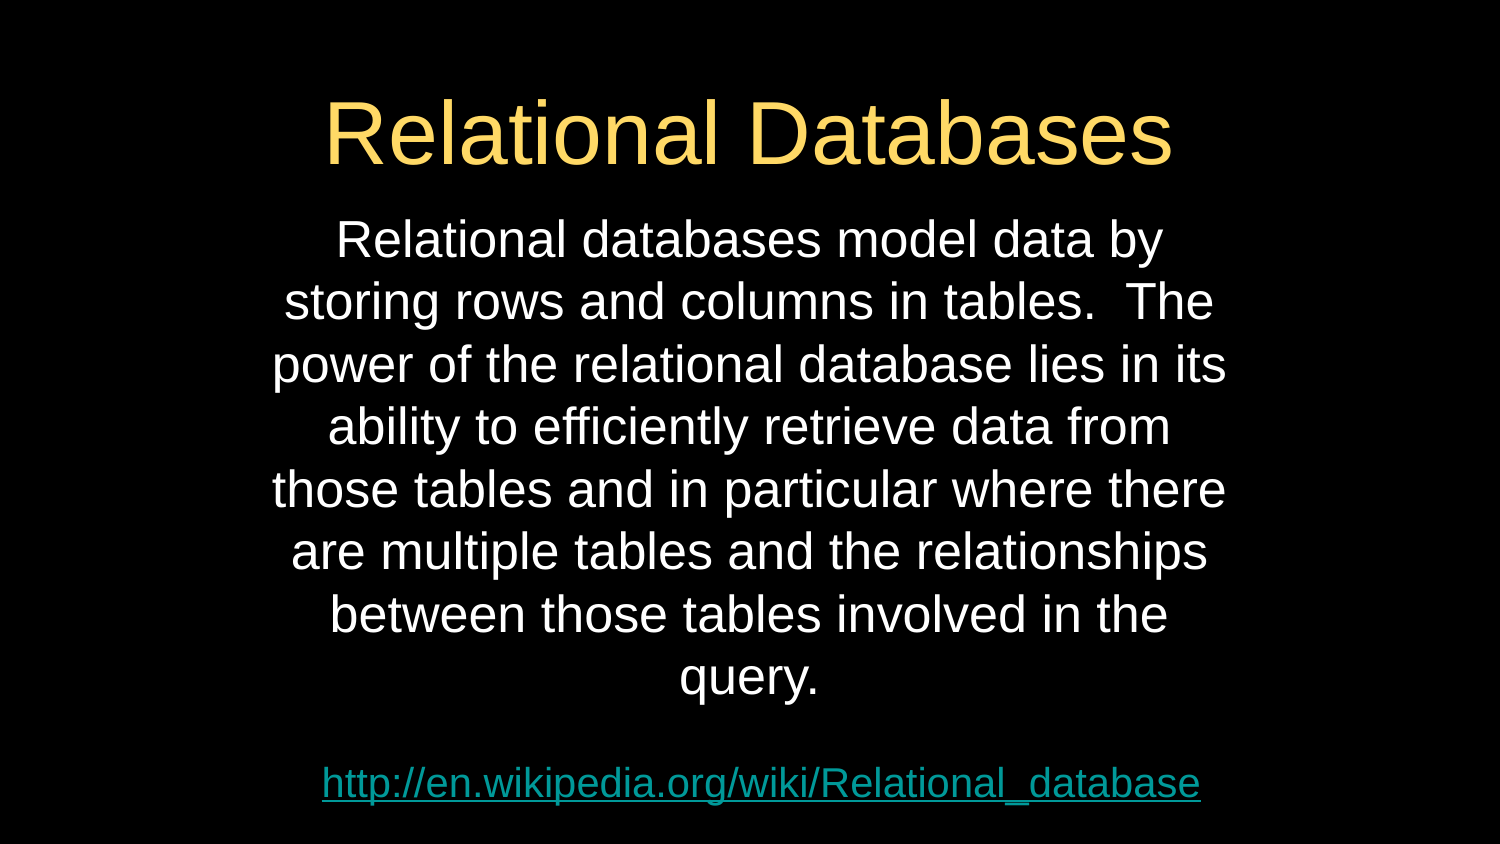

# Relational Databases
Relational databases model data by storing rows and columns in tables.  The power of the relational database lies in its ability to efficiently retrieve data from those tables and in particular where there are multiple tables and the relationships between those tables involved in the query.
http://en.wikipedia.org/wiki/Relational_database